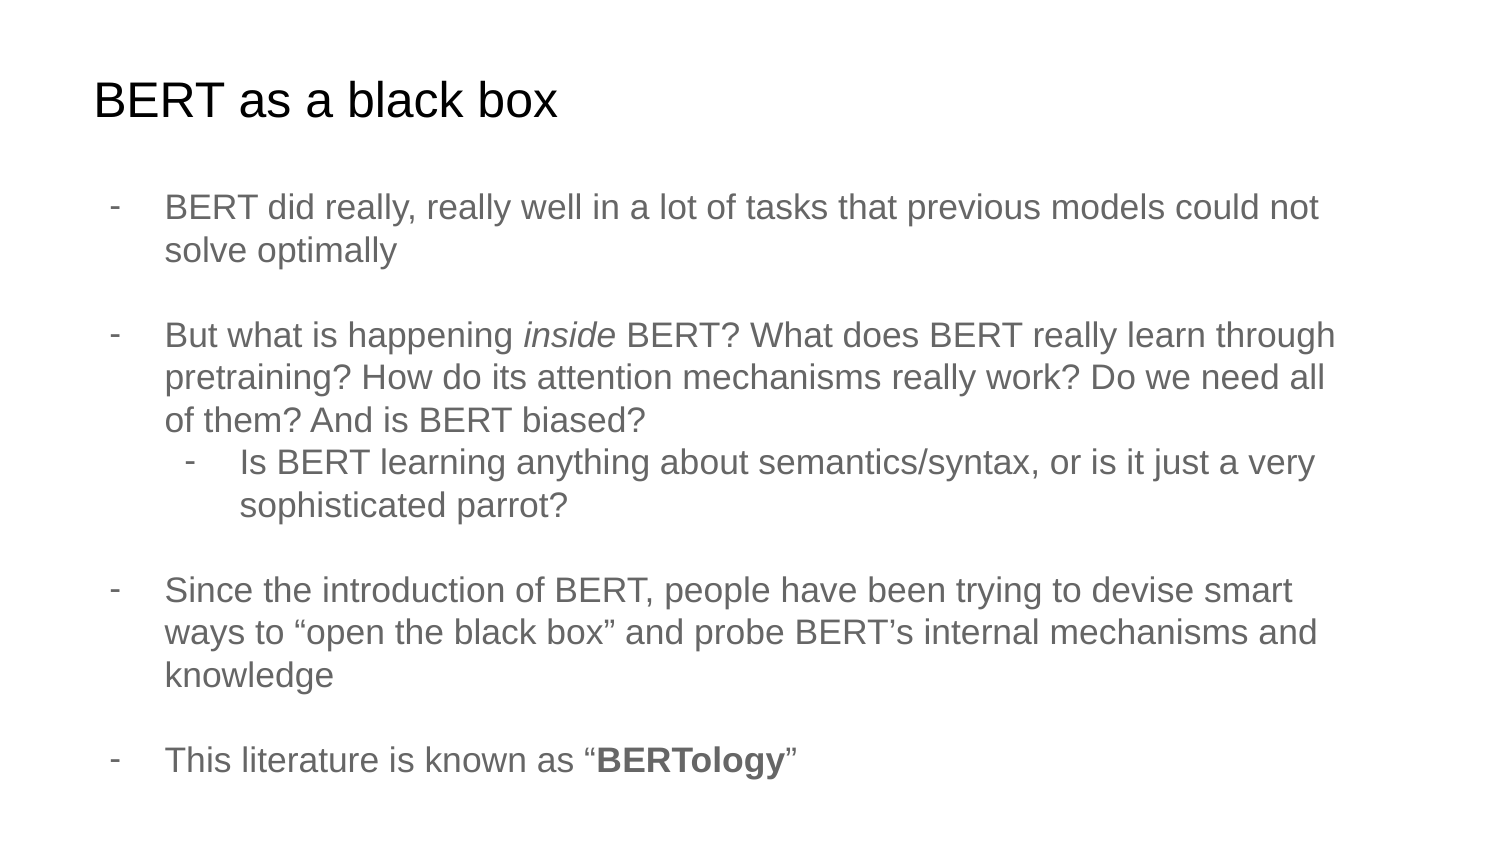

# BERT as a black box
BERT did really, really well in a lot of tasks that previous models could not solve optimally

But what is happening inside BERT? What does BERT really learn through pretraining? How do its attention mechanisms really work? Do we need all of them? And is BERT biased?
Is BERT learning anything about semantics/syntax, or is it just a very sophisticated parrot?

Since the introduction of BERT, people have been trying to devise smart ways to “open the black box” and probe BERT’s internal mechanisms and knowledge

This literature is known as “BERTology”